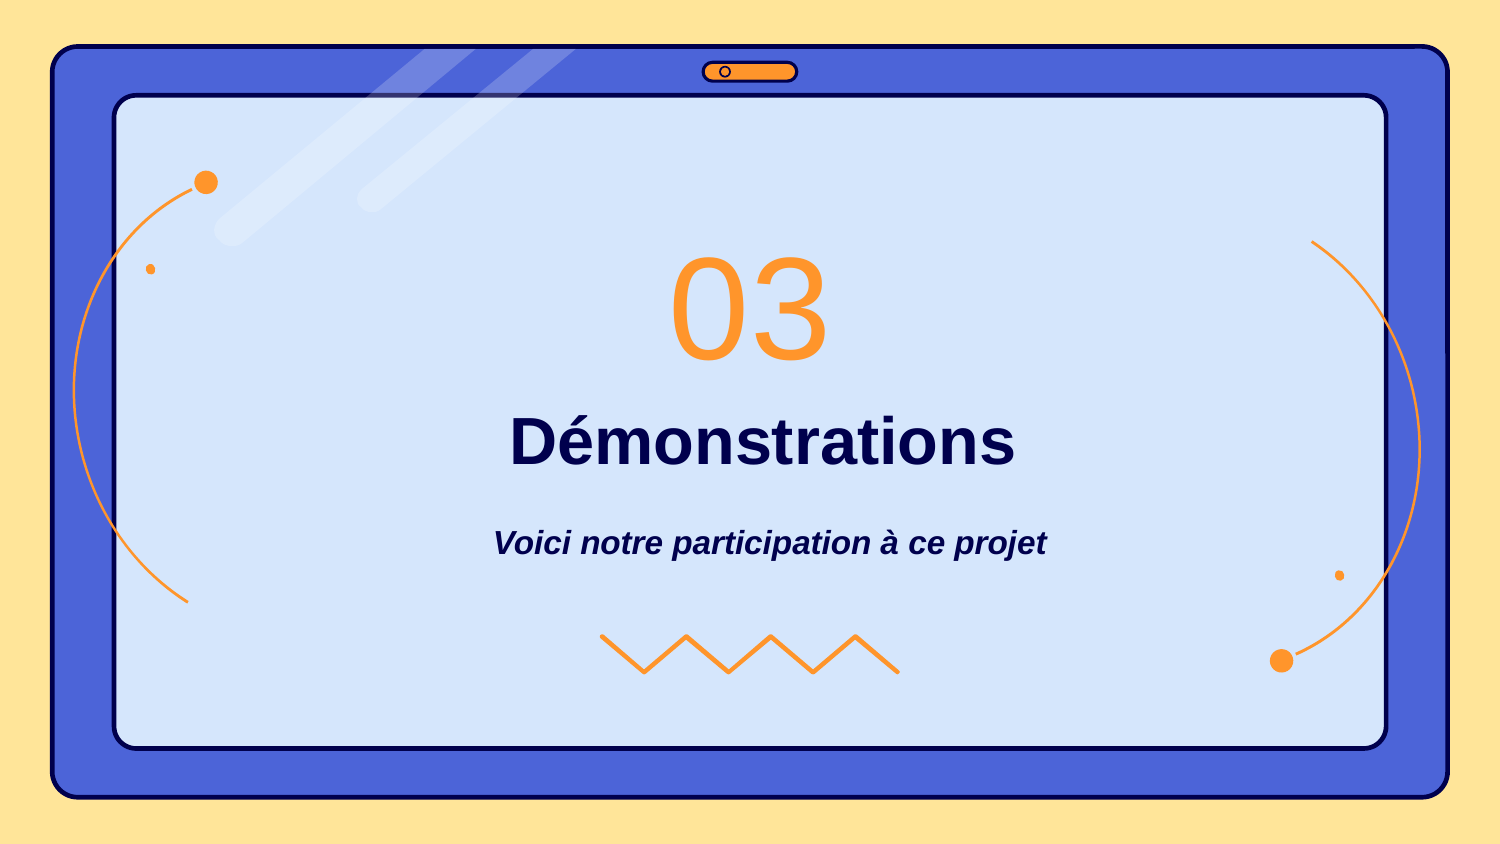

03
# Démonstrations
Voici notre participation à ce projet